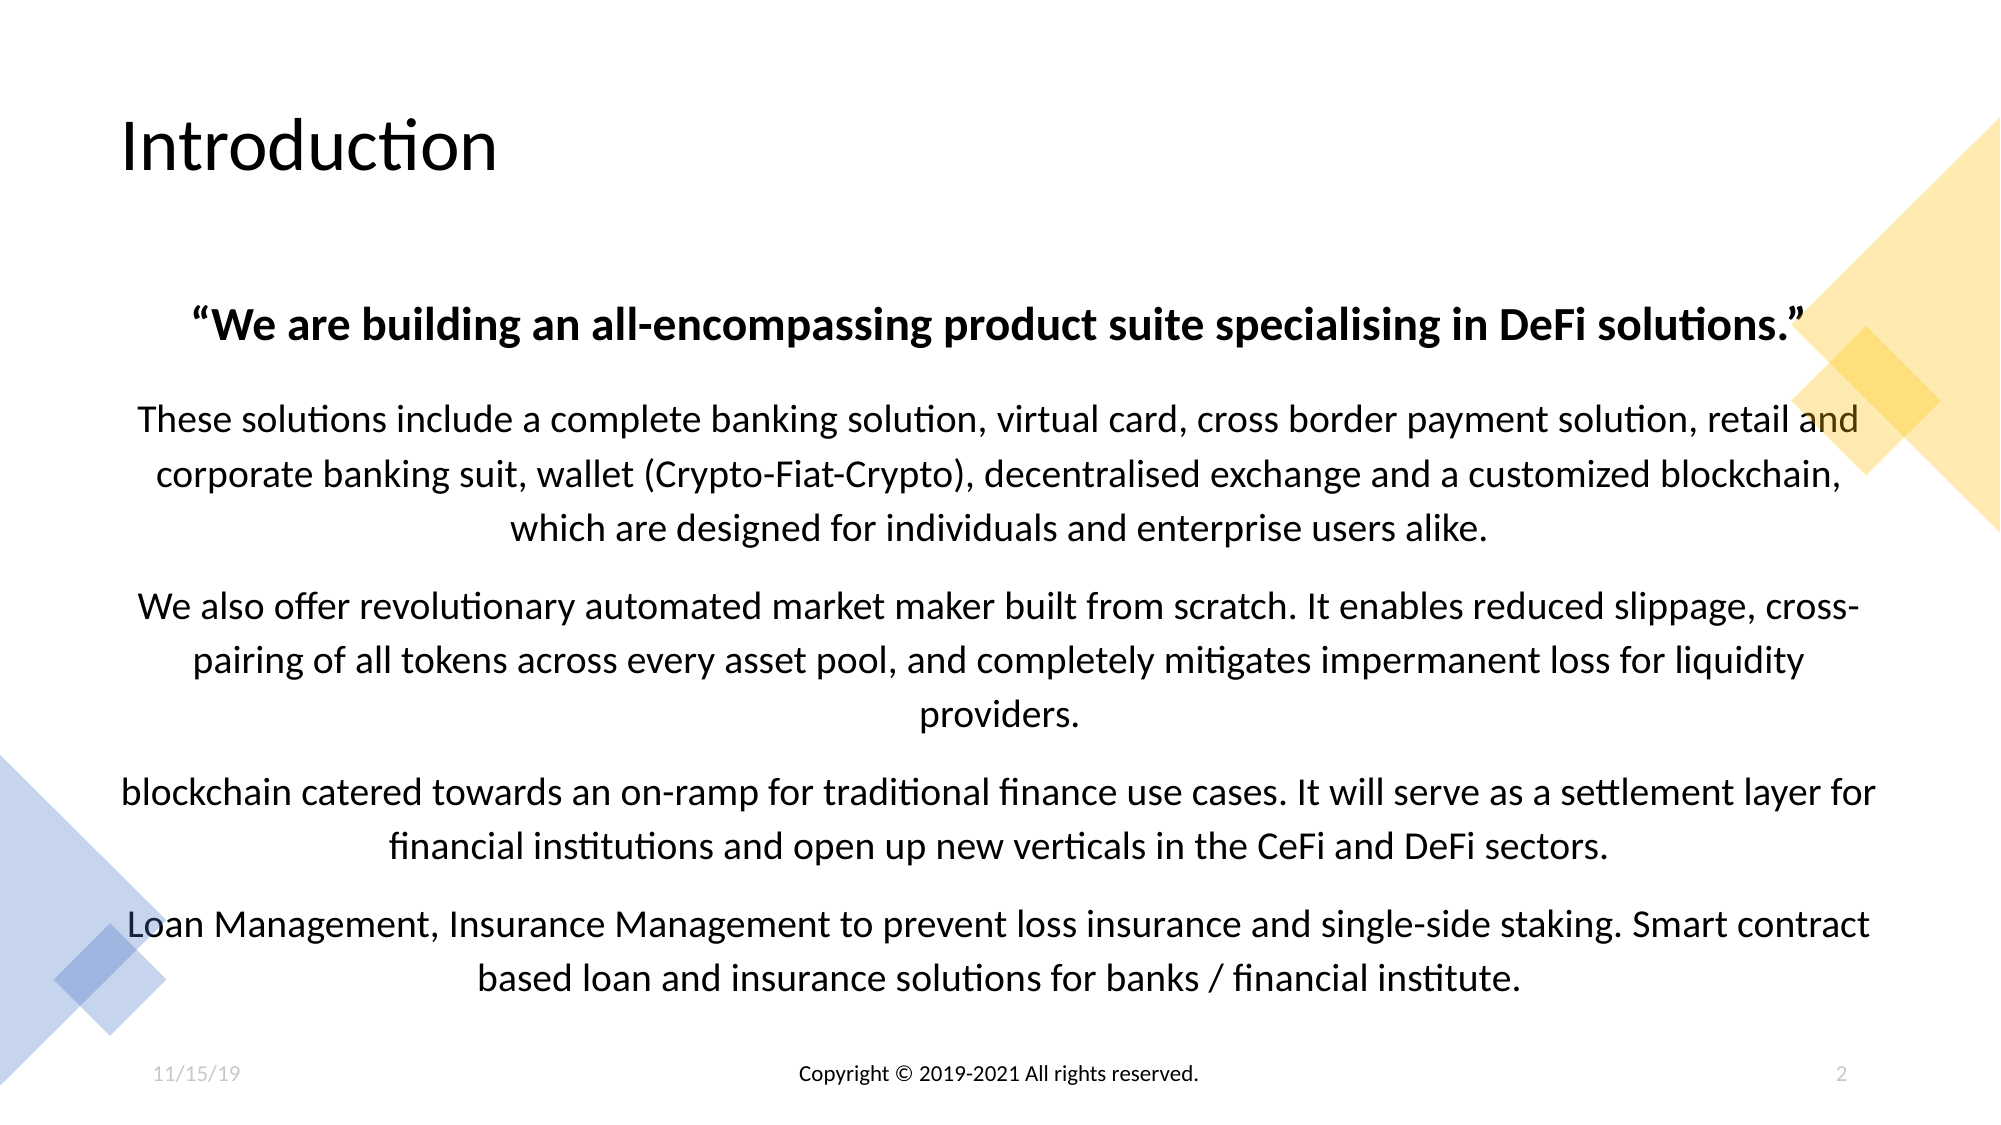

# Introduction

“We are building an all-encompassing product suite specialising in DeFi solutions.”
These solutions include a complete banking solution, virtual card, cross border payment solution, retail and corporate banking suit, wallet (Crypto-Fiat-Crypto), decentralised exchange and a customized blockchain, which are designed for individuals and enterprise users alike.
We also offer revolutionary automated market maker built from scratch. It enables reduced slippage, cross-pairing of all tokens across every asset pool, and completely mitigates impermanent loss for liquidity providers.
blockchain catered towards an on-ramp for traditional finance use cases. It will serve as a settlement layer for financial institutions and open up new verticals in the CeFi and DeFi sectors.
Loan Management, Insurance Management to prevent loss insurance and single-side staking. Smart contract based loan and insurance solutions for banks / financial institute.

11/15/19
Copyright © 2019-2021 All rights reserved.
2